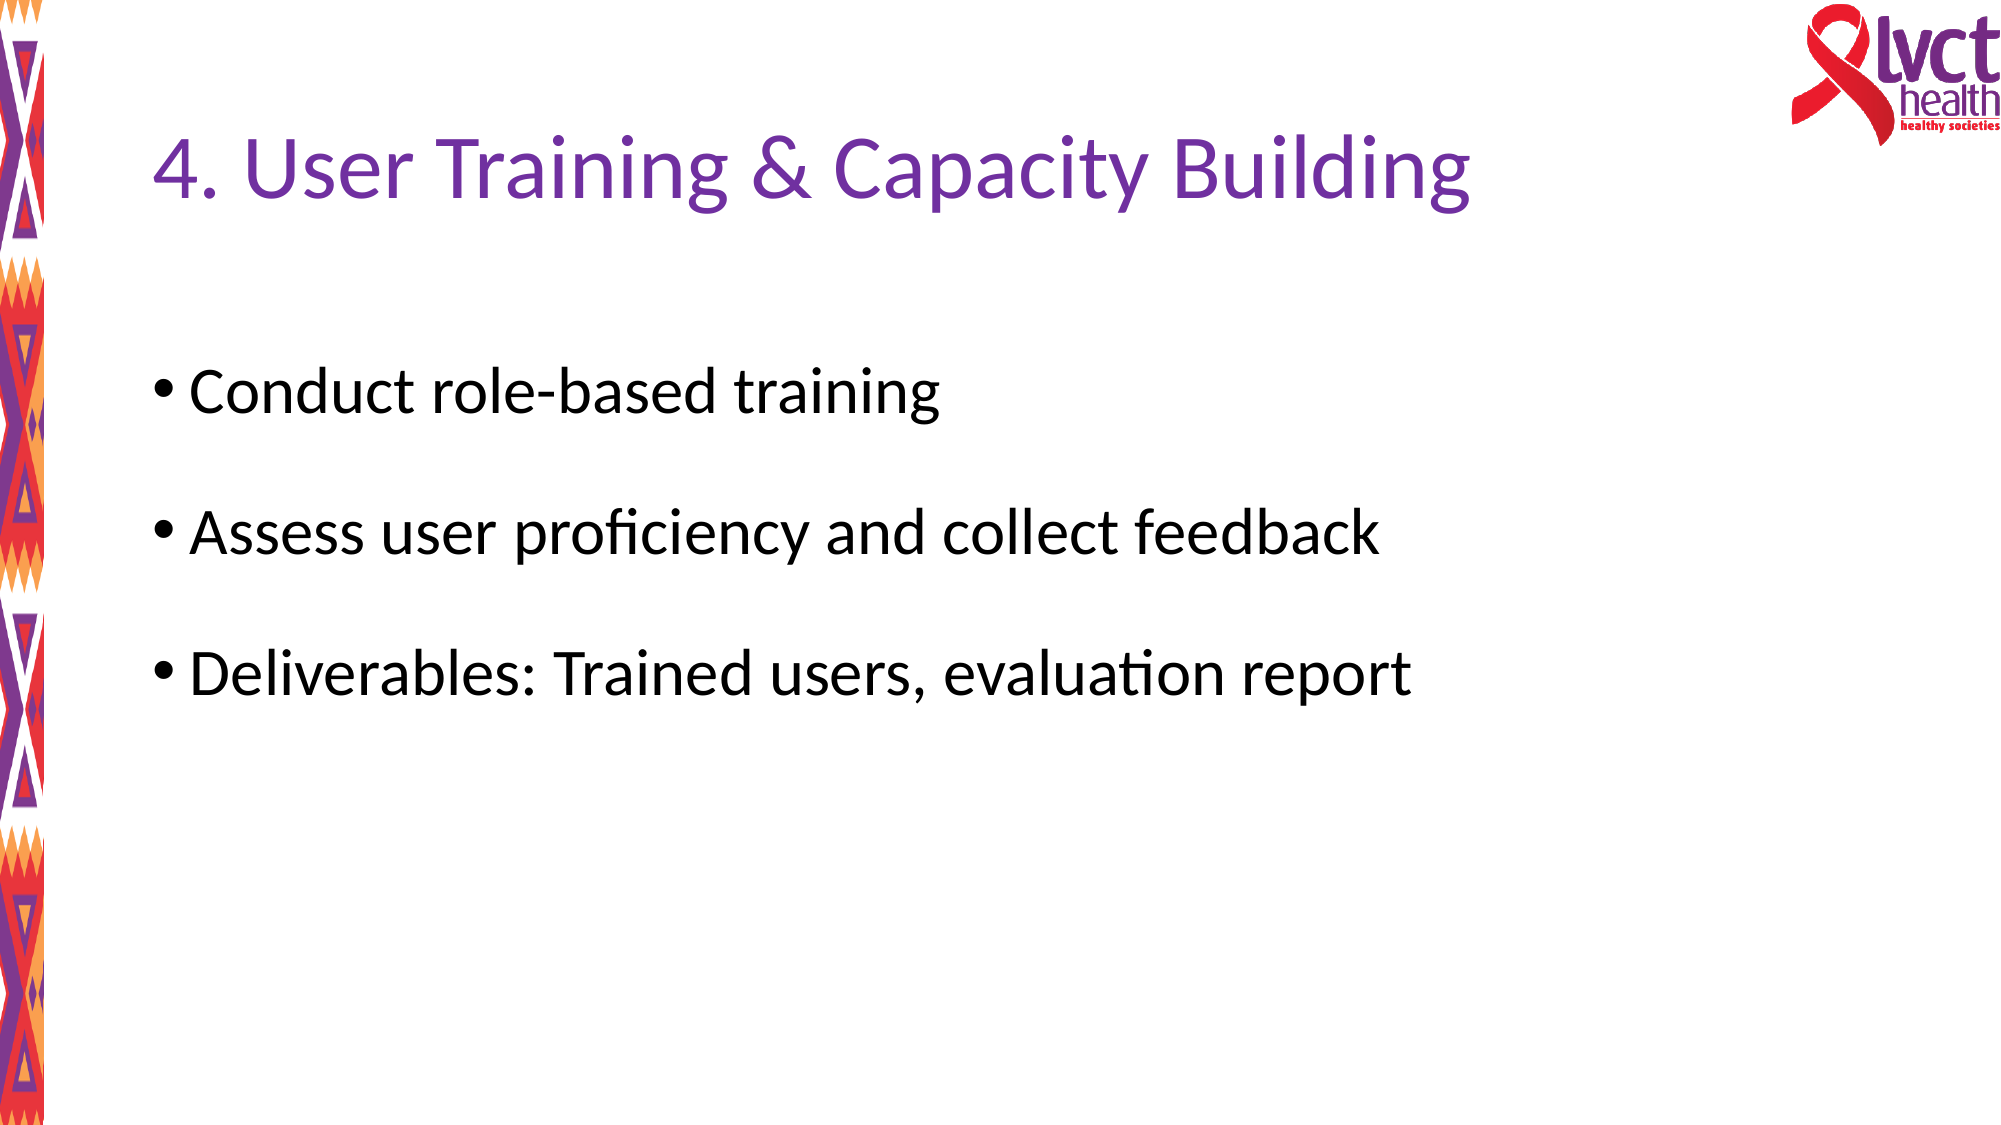

# 4. User Training & Capacity Building
Conduct role-based training
Assess user proficiency and collect feedback
Deliverables: Trained users, evaluation report